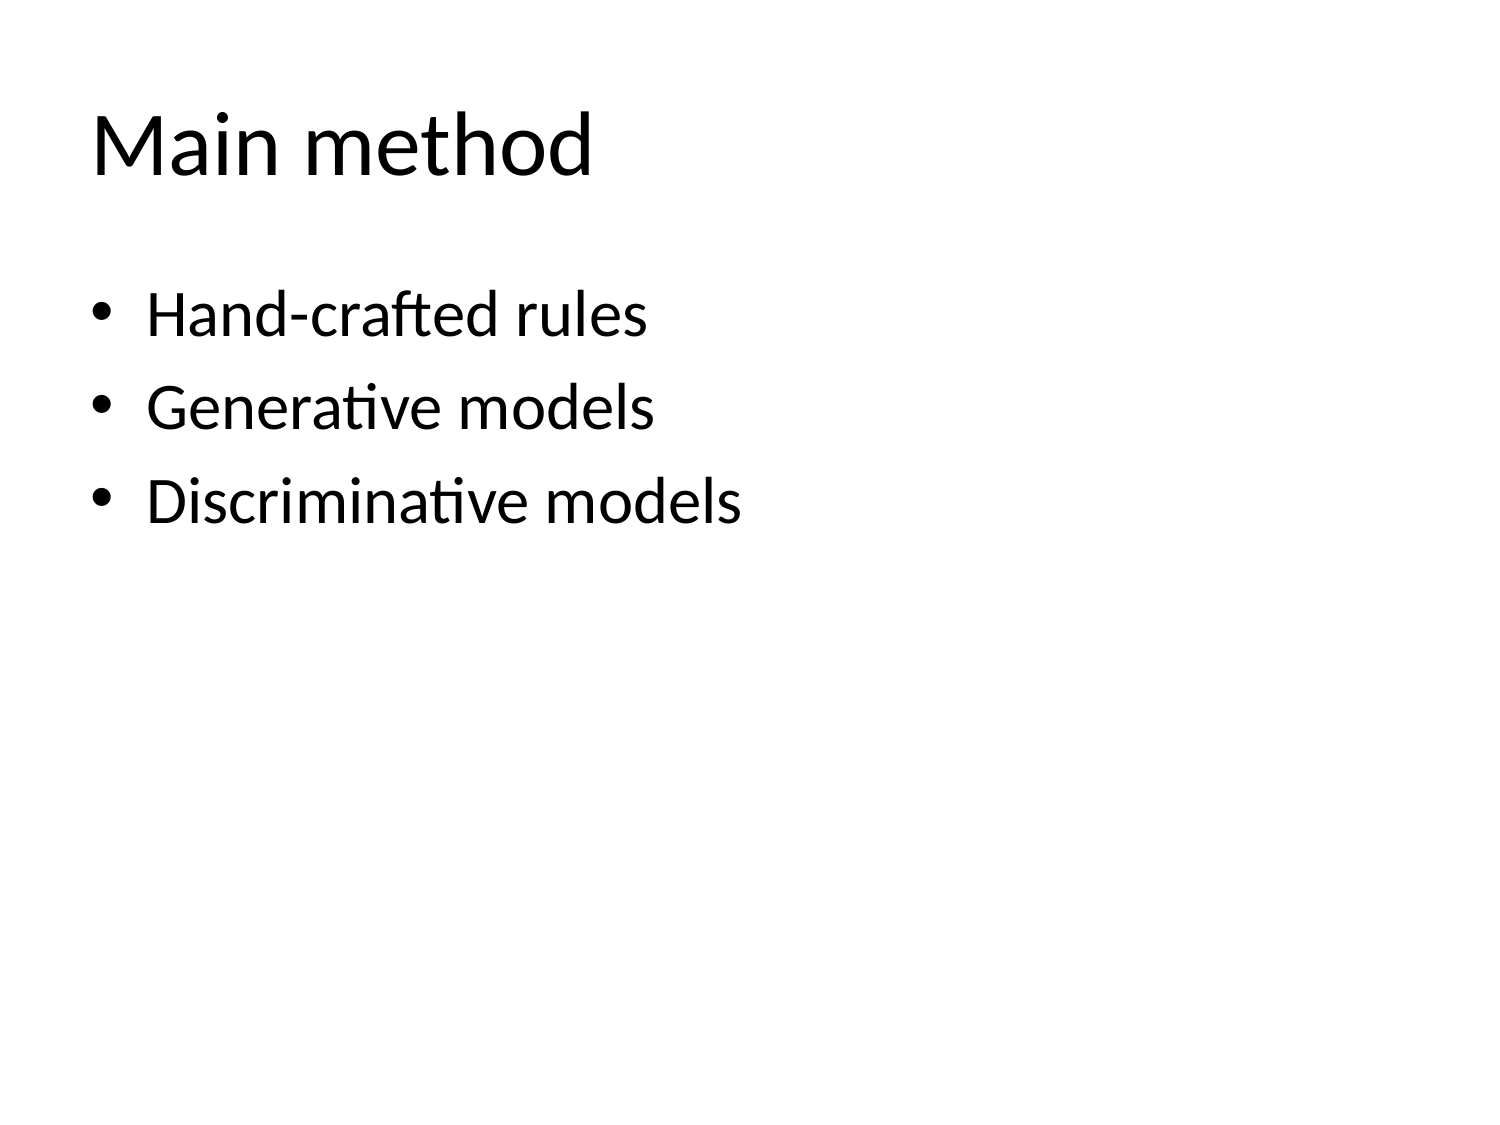

# Main method
Hand-crafted rules
Generative models
Discriminative models